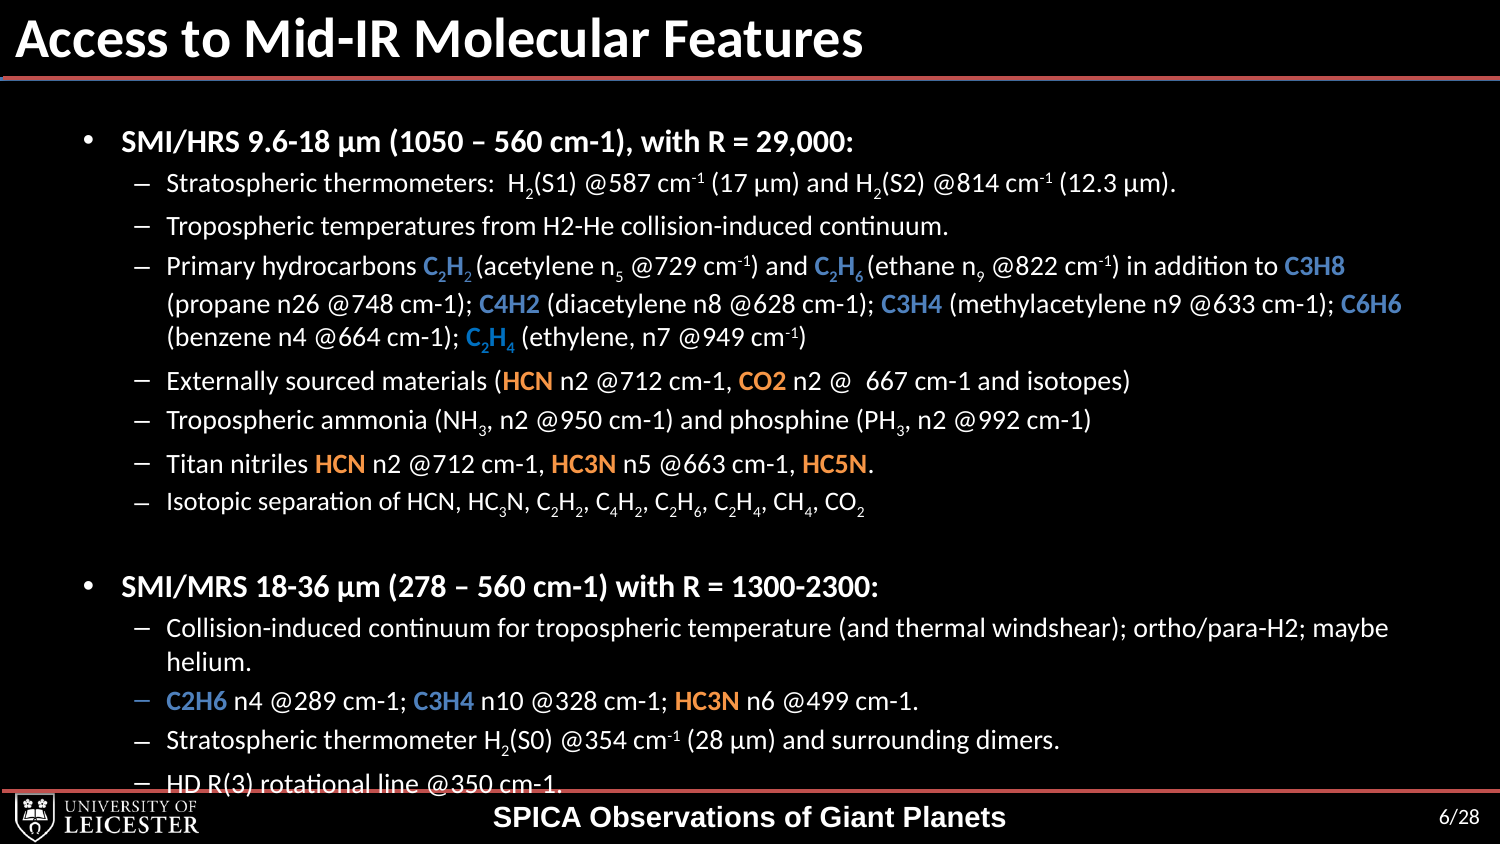

# Access to Mid-IR Molecular Features
SMI/HRS 9.6-18 µm (1050 – 560 cm-1), with R = 29,000:
Stratospheric thermometers:  H2(S1) @587 cm-1 (17 µm) and H2(S2) @814 cm-1 (12.3 µm).
Tropospheric temperatures from H2-He collision-induced continuum.
Primary hydrocarbons C2H2 (acetylene n5 @729 cm-1) and C2H6 (ethane n9 @822 cm-1) in addition to C3H8 (propane n26 @748 cm-1); C4H2 (diacetylene n8 @628 cm-1); C3H4 (methylacetylene n9 @633 cm-1); C6H6 (benzene n4 @664 cm-1); C2H4 (ethylene, n7 @949 cm-1)
Externally sourced materials (HCN n2 @712 cm-1, CO2 n2 @  667 cm-1 and isotopes)
Tropospheric ammonia (NH3, n2 @950 cm-1) and phosphine (PH3, n2 @992 cm-1)
Titan nitriles HCN n2 @712 cm-1, HC3N n5 @663 cm-1, HC5N.
Isotopic separation of HCN, HC3N, C2H2, C4H2, C2H6, C2H4, CH4, CO2

SMI/MRS 18-36 µm (278 – 560 cm-1) with R = 1300-2300:
Collision-induced continuum for tropospheric temperature (and thermal windshear); ortho/para-H2; maybe helium.
C2H6 n4 @289 cm-1; C3H4 n10 @328 cm-1; HC3N n6 @499 cm-1.
Stratospheric thermometer H2(S0) @354 cm-1 (28 µm) and surrounding dimers.
HD R(3) rotational line @350 cm-1.